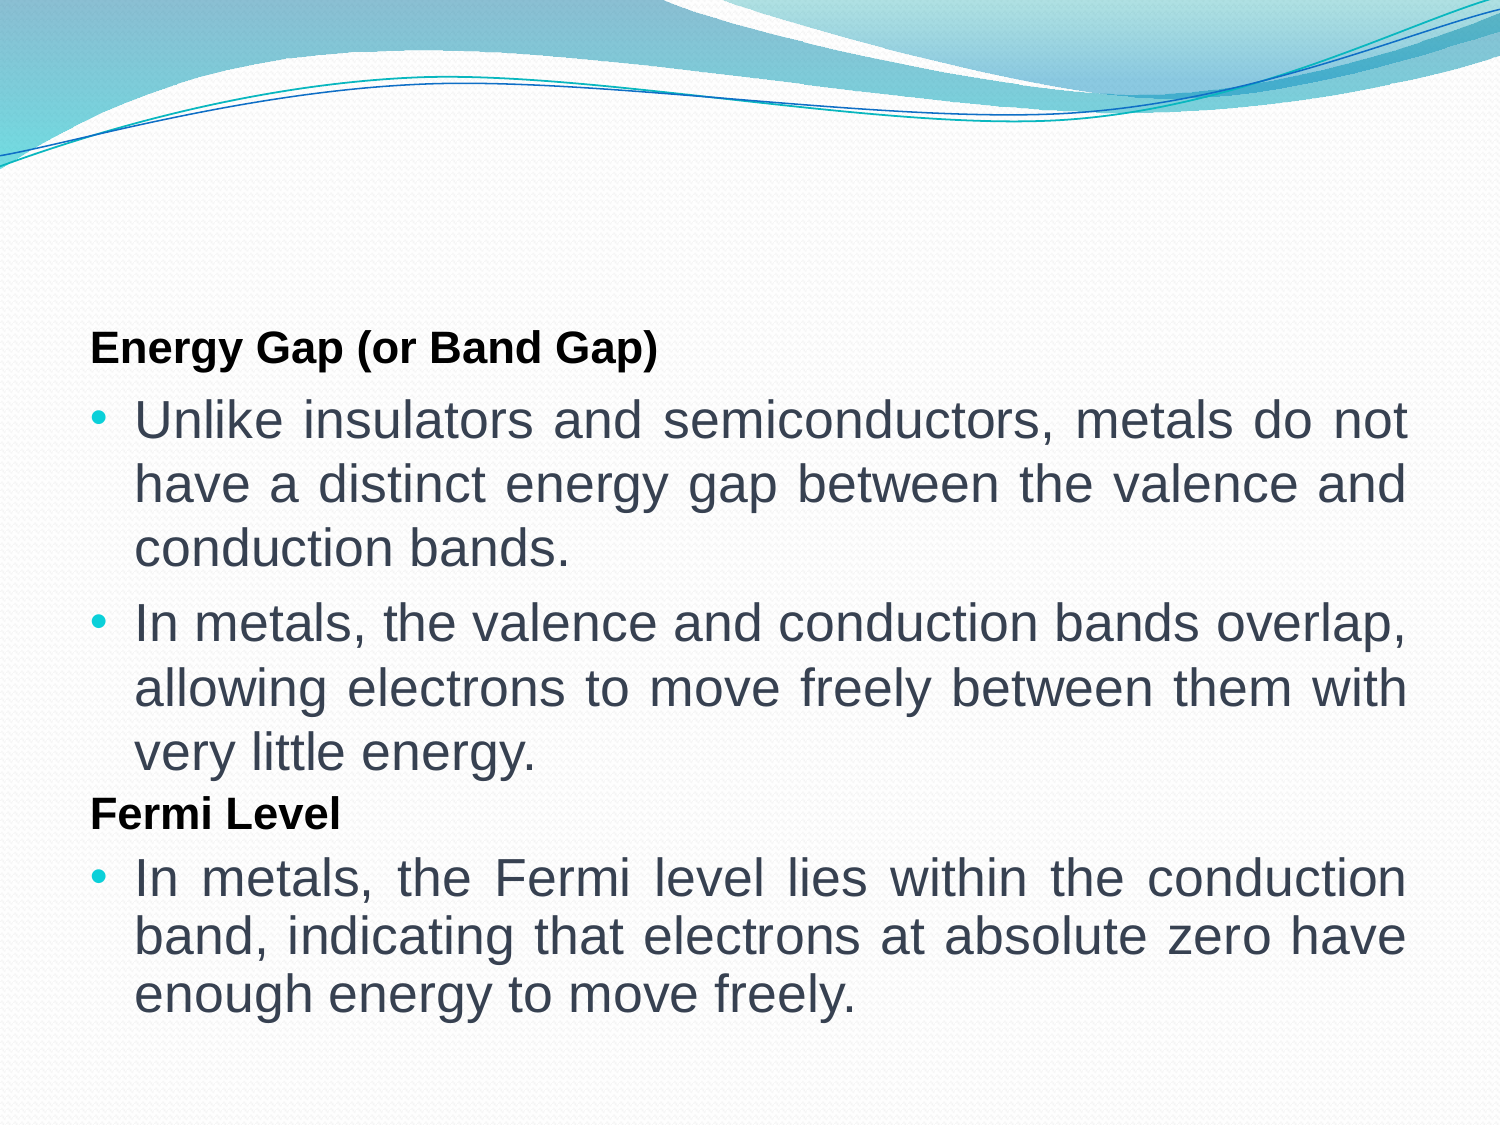

#
Energy Gap (or Band Gap)
Unlike insulators and semiconductors, metals do not have a distinct energy gap between the valence and conduction bands.
In metals, the valence and conduction bands overlap, allowing electrons to move freely between them with very little energy.
Fermi Level
In metals, the Fermi level lies within the conduction band, indicating that electrons at absolute zero have enough energy to move freely.